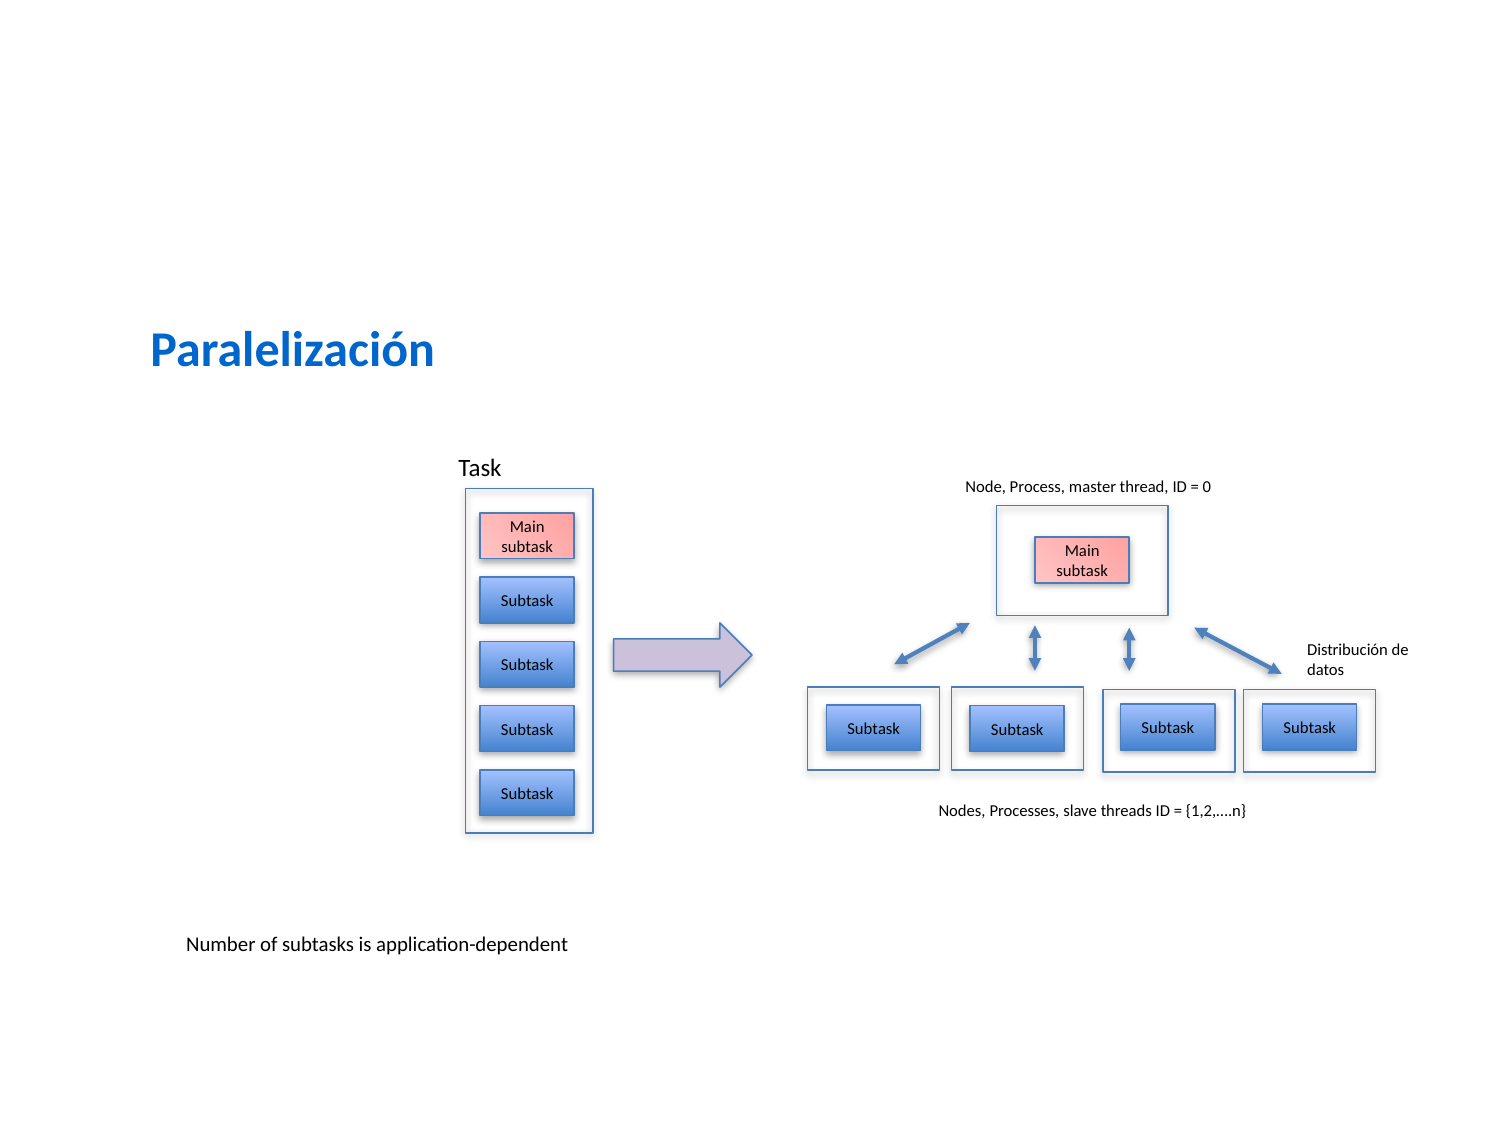

Paralelización
Task
Node, Process, master thread, ID = 0

Main subtask
Main subtask
Subtask

Distribución de datos
Subtask

Subtask
Subtask
Subtask
Subtask
Subtask
Subtask
Nodes, Processes, slave threads ID = {1,2,….n}

Number of subtasks is application-dependent